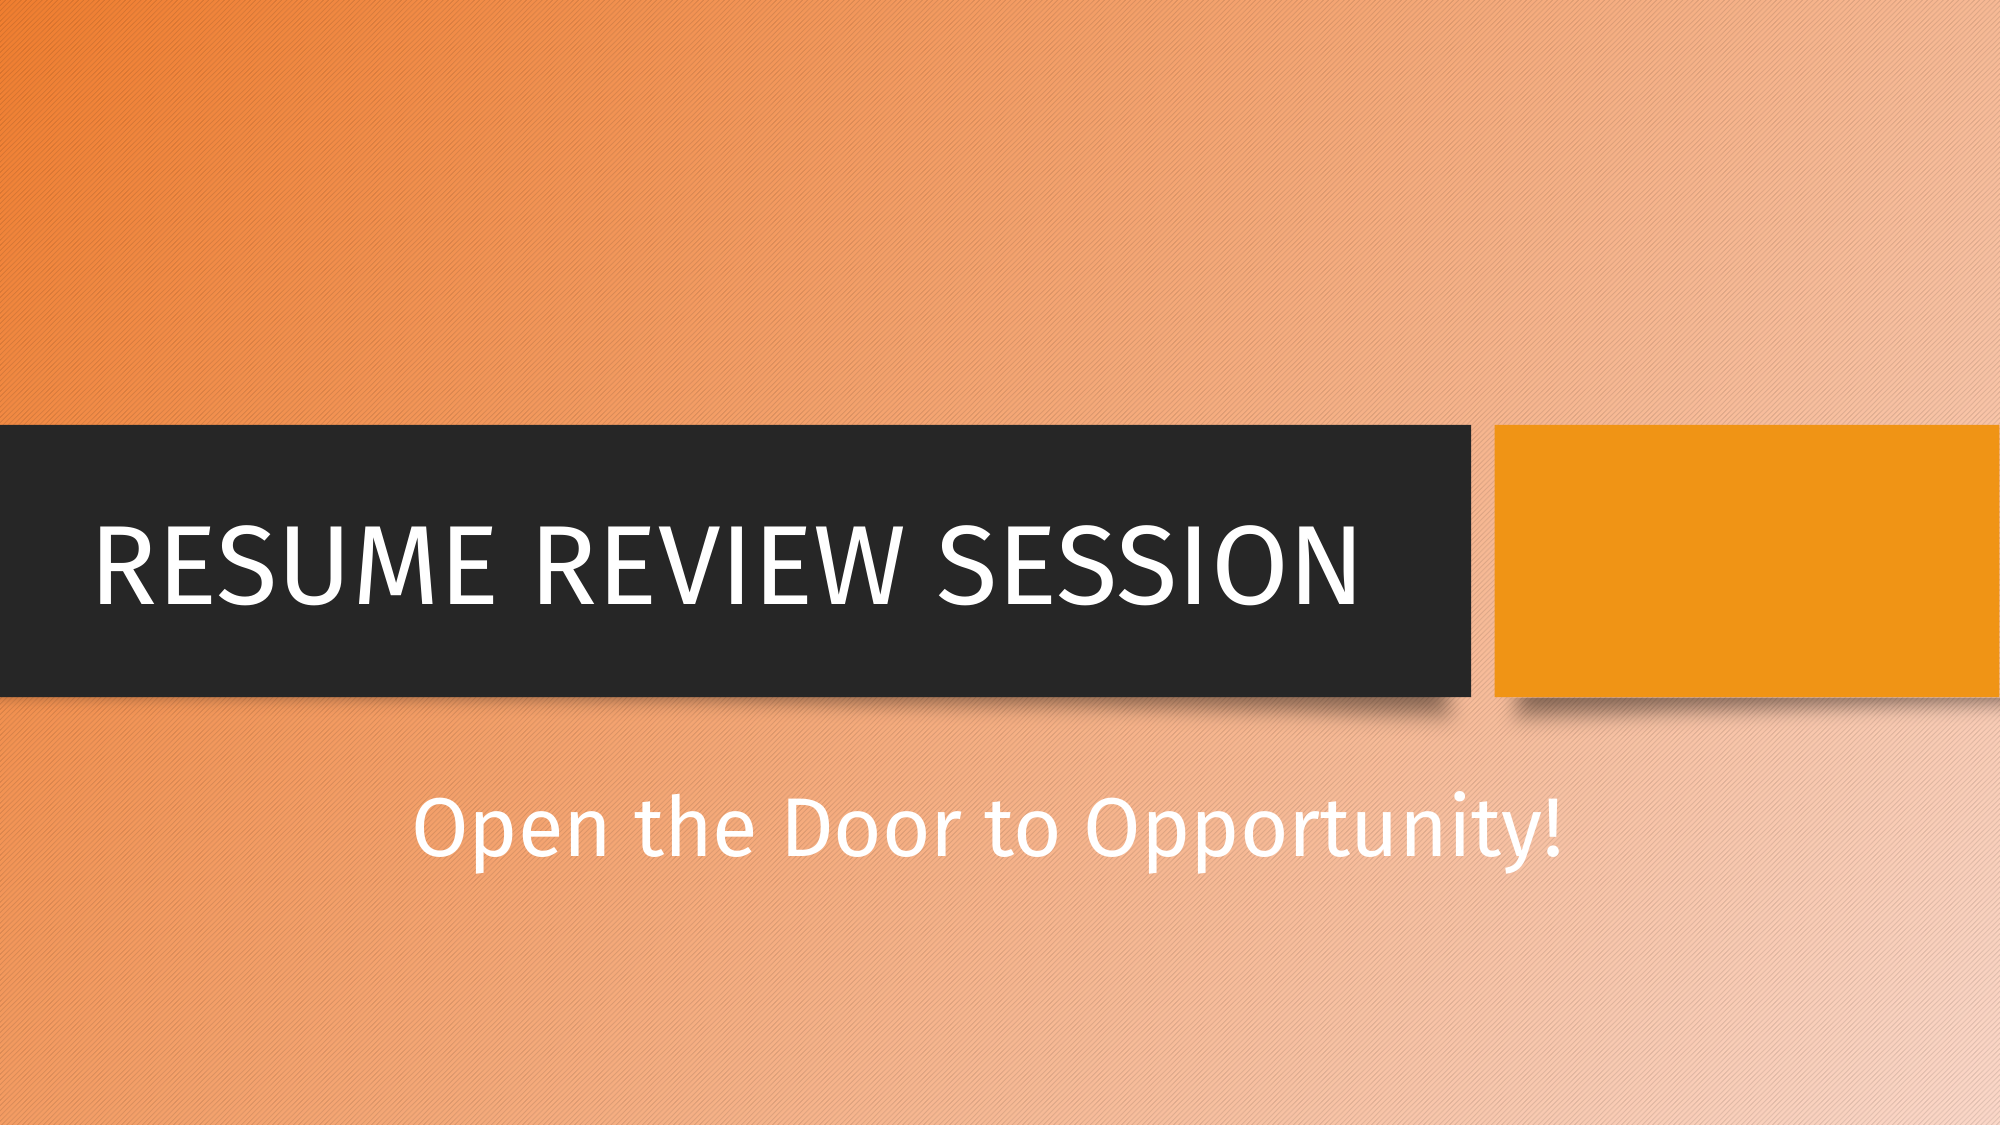

# RESUME REVIEW SESSION
Open the Door to Opportunity!